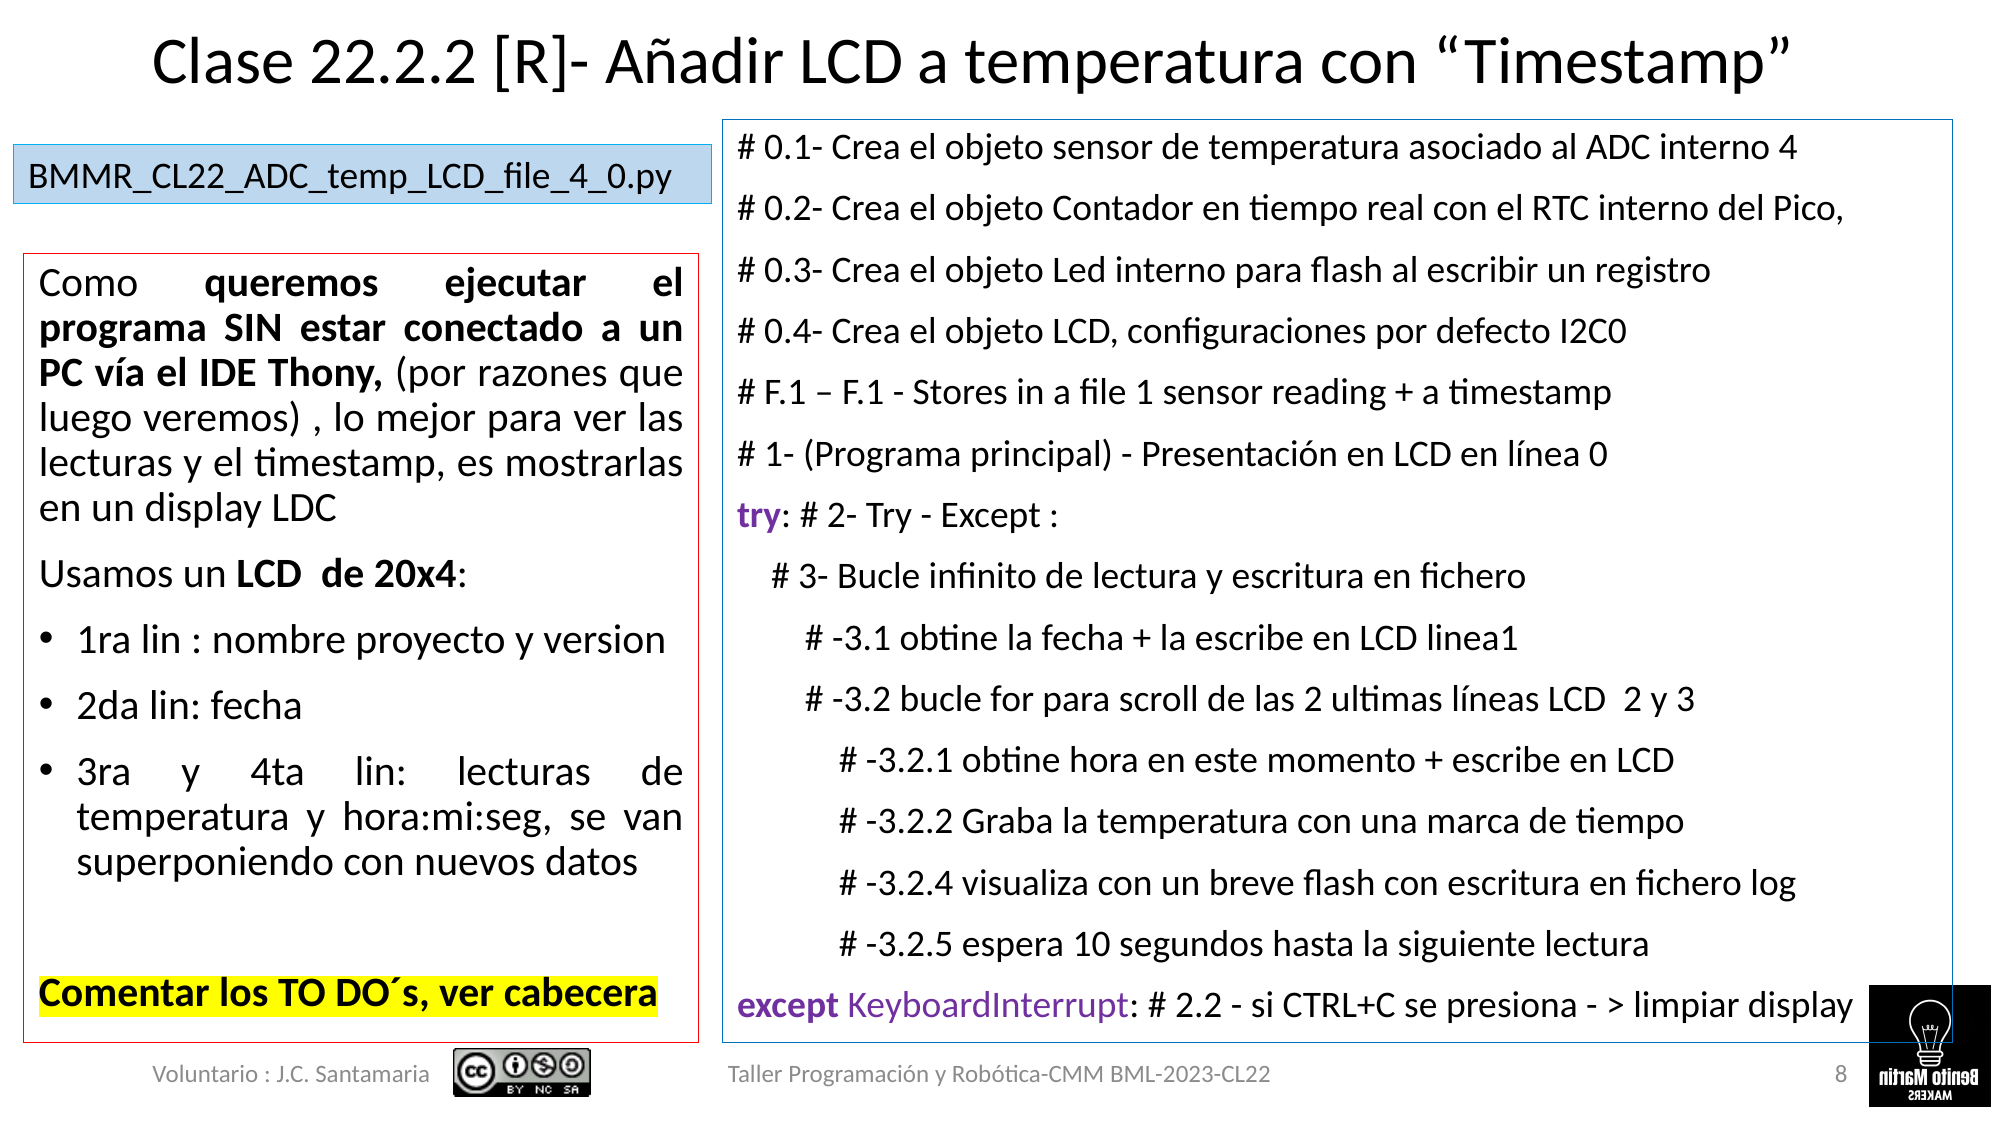

# Clase 22.2.2 [R]- Añadir LCD a temperatura con “Timestamp”
# 0.1- Crea el objeto sensor de temperatura asociado al ADC interno 4
# 0.2- Crea el objeto Contador en tiempo real con el RTC interno del Pico,
# 0.3- Crea el objeto Led interno para flash al escribir un registro
# 0.4- Crea el objeto LCD, configuraciones por defecto I2C0
# F.1 – F.1 - Stores in a file 1 sensor reading + a timestamp
# 1- (Programa principal) - Presentación en LCD en línea 0
try: # 2- Try - Except :
    # 3- Bucle infinito de lectura y escritura en fichero
        # -3.1 obtine la fecha + la escribe en LCD linea1
        # -3.2 bucle for para scroll de las 2 ultimas líneas LCD  2 y 3
            # -3.2.1 obtine hora en este momento + escribe en LCD
            # -3.2.2 Graba la temperatura con una marca de tiempo
            # -3.2.4 visualiza con un breve flash con escritura en fichero log
            # -3.2.5 espera 10 segundos hasta la siguiente lectura
except KeyboardInterrupt: # 2.2 - si CTRL+C se presiona - > limpiar display
BMMR_CL22_ADC_temp_LCD_file_4_0.py
Como queremos ejecutar el programa SIN estar conectado a un PC vía el IDE Thony, (por razones que luego veremos) , lo mejor para ver las lecturas y el timestamp, es mostrarlas en un display LDC
Usamos un LCD  de 20x4:
1ra lin : nombre proyecto y version
2da lin: fecha
3ra y 4ta lin: lecturas de temperatura y hora:mi:seg, se van superponiendo con nuevos datos

Comentar los TO DO´s, ver cabecera
Voluntario : J.C. Santamaria
Taller Programación y Robótica-CMM BML-2023-CL22
8